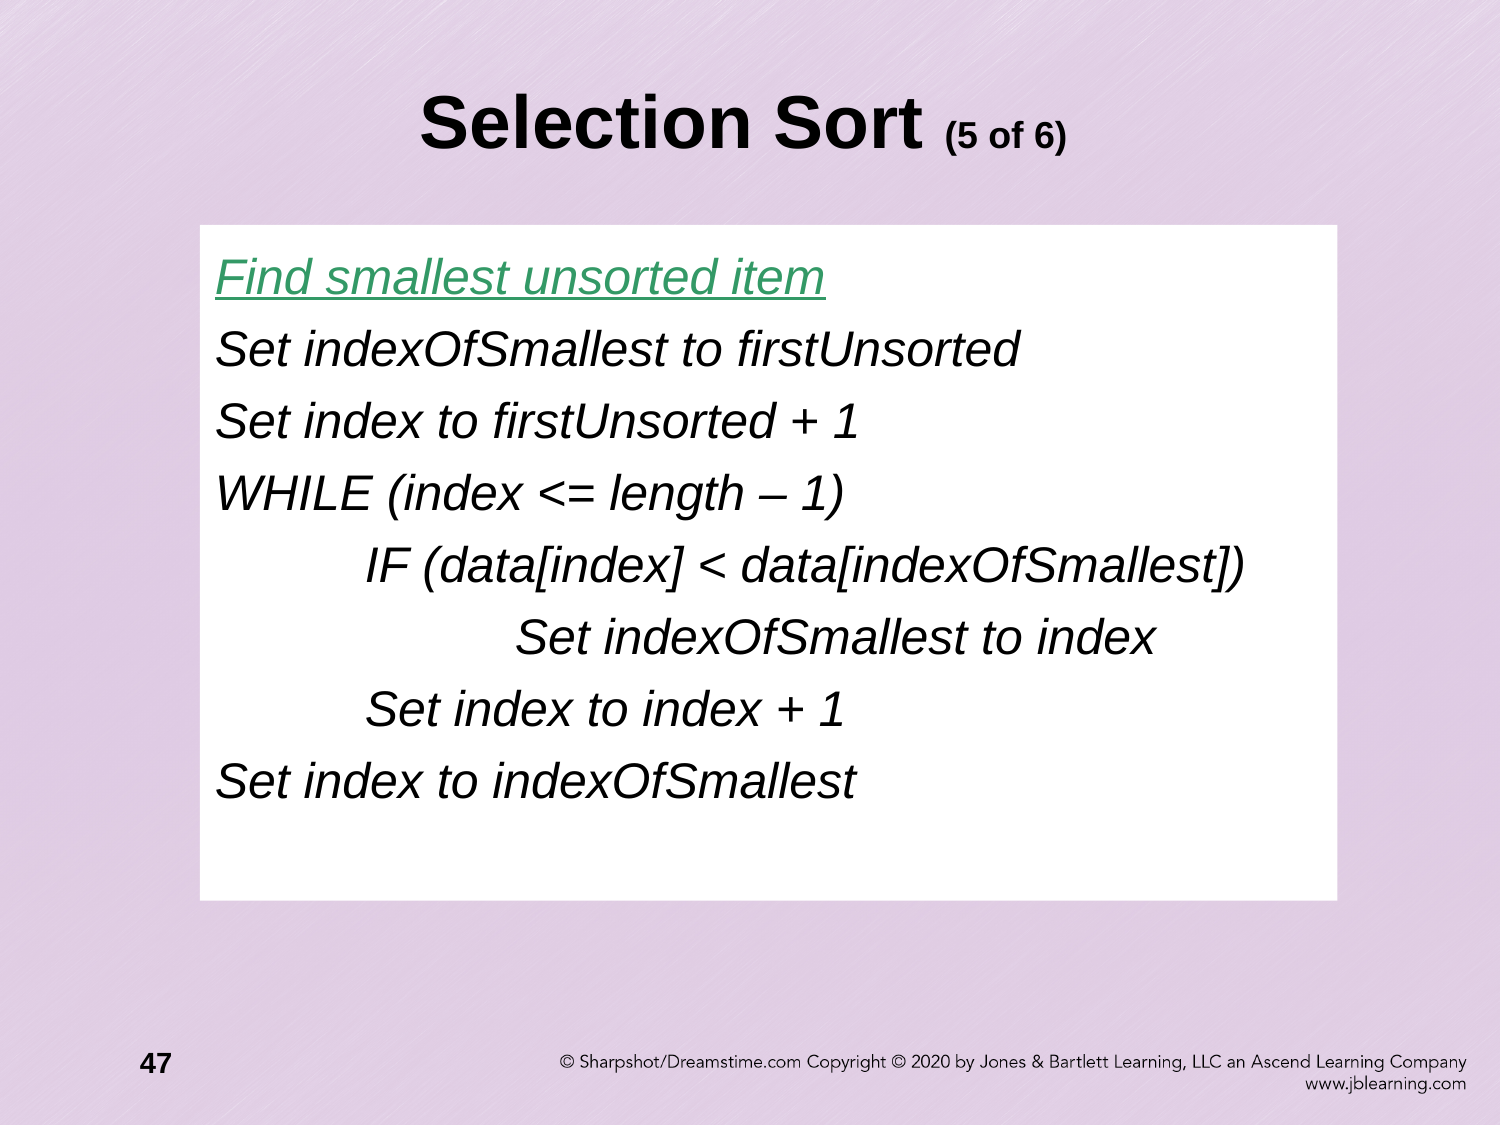

Selection Sort (5 of 6)
Find smallest unsorted item
Set indexOfSmallest to firstUnsorted
Set index to firstUnsorted + 1
WHILE (index <= length – 1)
	IF (data[index] < data[indexOfSmallest])
        		Set indexOfSmallest to index
	Set index to index + 1
Set index to indexOfSmallest

47